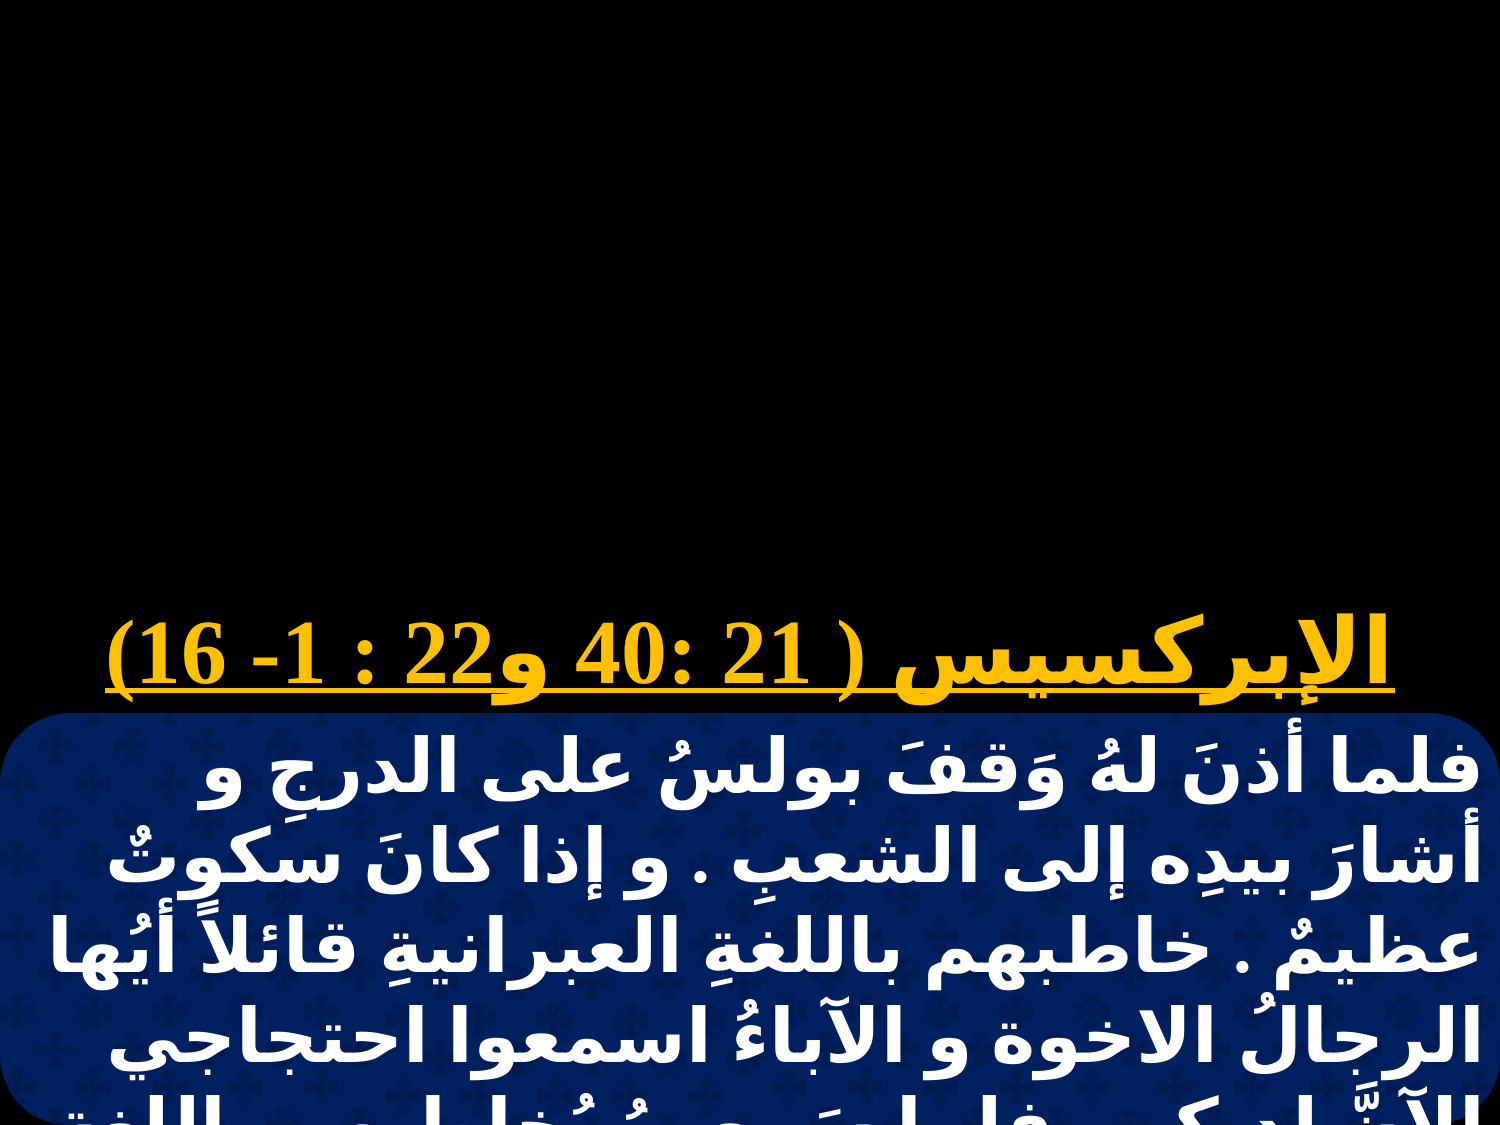

الإبركسيس ( 21 :40 و22 : 1- 16)
فلما أذنَ لهُ وَقفَ بولسُ على الدرجِ و أشارَ بيدِه إلى الشعبِ . و إذا كانَ سكوتٌ عظيمٌ . خاطبهم باللغةِ العبرانيةِ قائلاً أيُها الرجالُ الاخوة و الآباءُ اسمعوا احتجاجي الآنَّ لديكم . فلما سَمِعوهُ يُخاطبهم باللغةِ العبرانيةِ أعطوا سكوتاً .